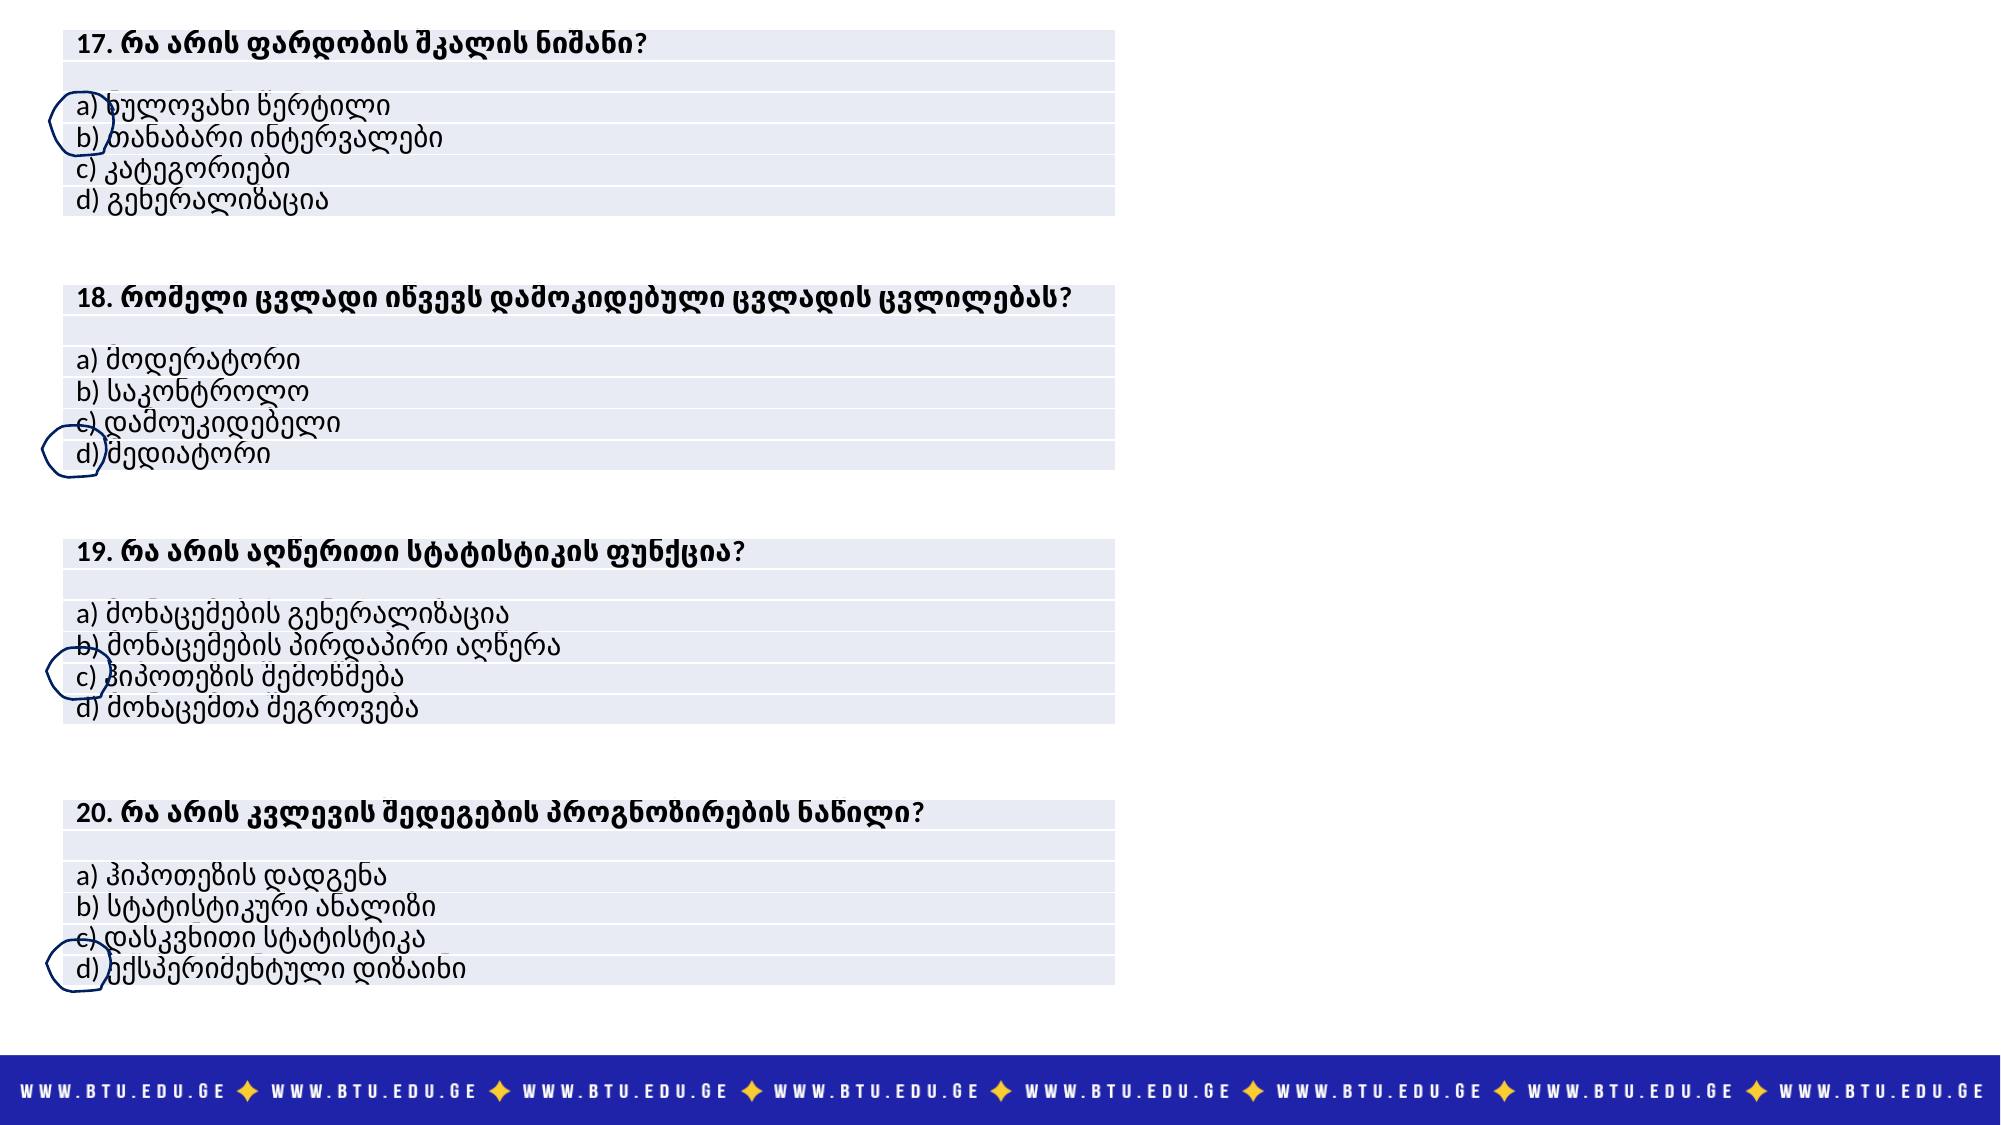

| 17. რა არის ფარდობის შკალის ნიშანი? |
| --- |
|  |
| a) ნულოვანი წერტილი |
| b) თანაბარი ინტერვალები |
| c) კატეგორიები |
| d) გენერალიზაცია |

| 18. რომელი ცვლადი იწვევს დამოკიდებული ცვლადის ცვლილებას? |
| --- |
|  |
| a) მოდერატორი |
| b) საკონტროლო |
| c) დამოუკიდებელი |
| d) მედიატორი |

| 19. რა არის აღწერითი სტატისტიკის ფუნქცია? |
| --- |
|  |
| a) მონაცემების გენერალიზაცია |
| b) მონაცემების პირდაპირი აღწერა |
| c) ჰიპოთეზის შემოწმება |
| d) მონაცემთა შეგროვება |

| 20. რა არის კვლევის შედეგების პროგნოზირების ნაწილი? |
| --- |
|  |
| a) ჰიპოთეზის დადგენა |
| b) სტატისტიკური ანალიზი |
| c) დასკვნითი სტატისტიკა |
| d) ექსპერიმენტული დიზაინი |